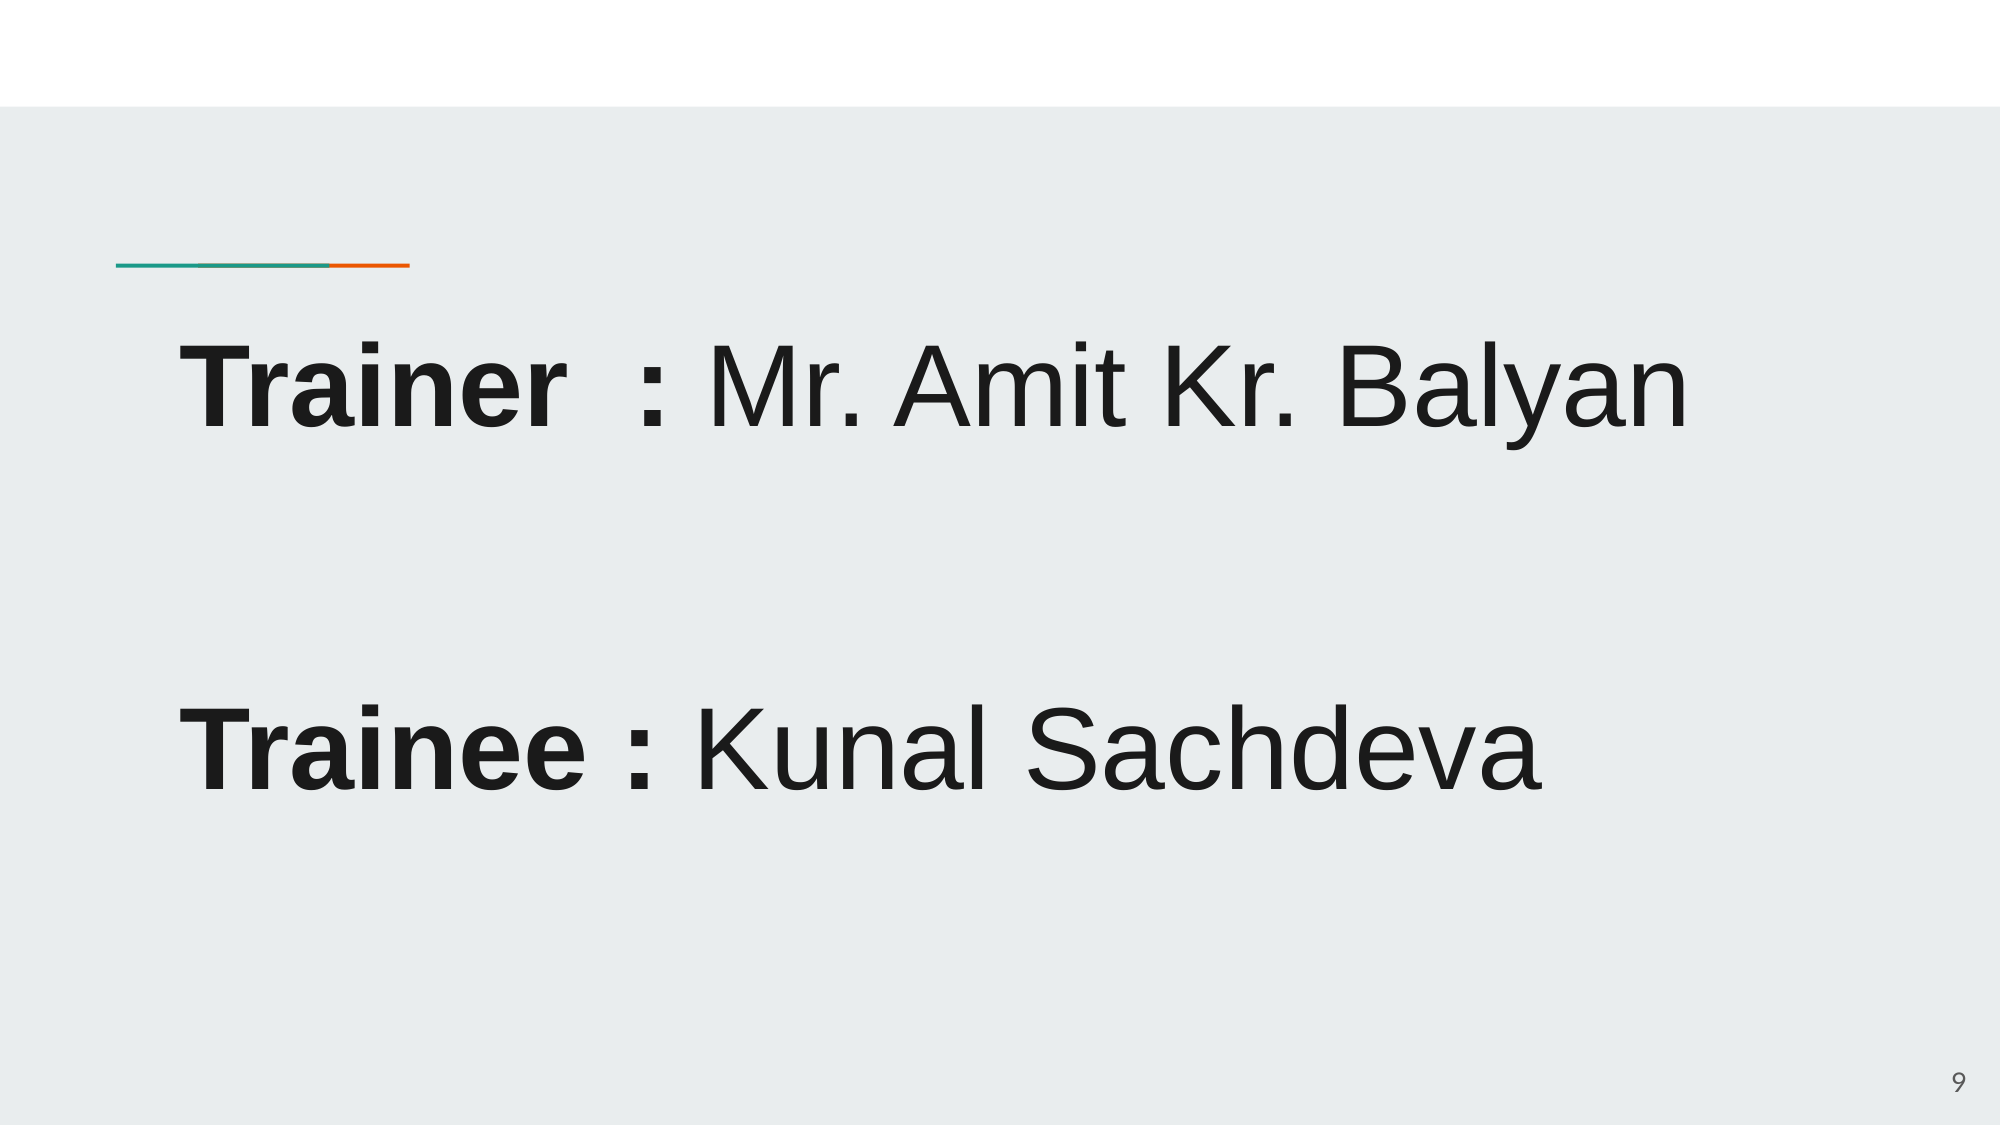

# Trainer  : Mr. Amit Kr. Balyan
Trainee : Kunal Sachdeva
9